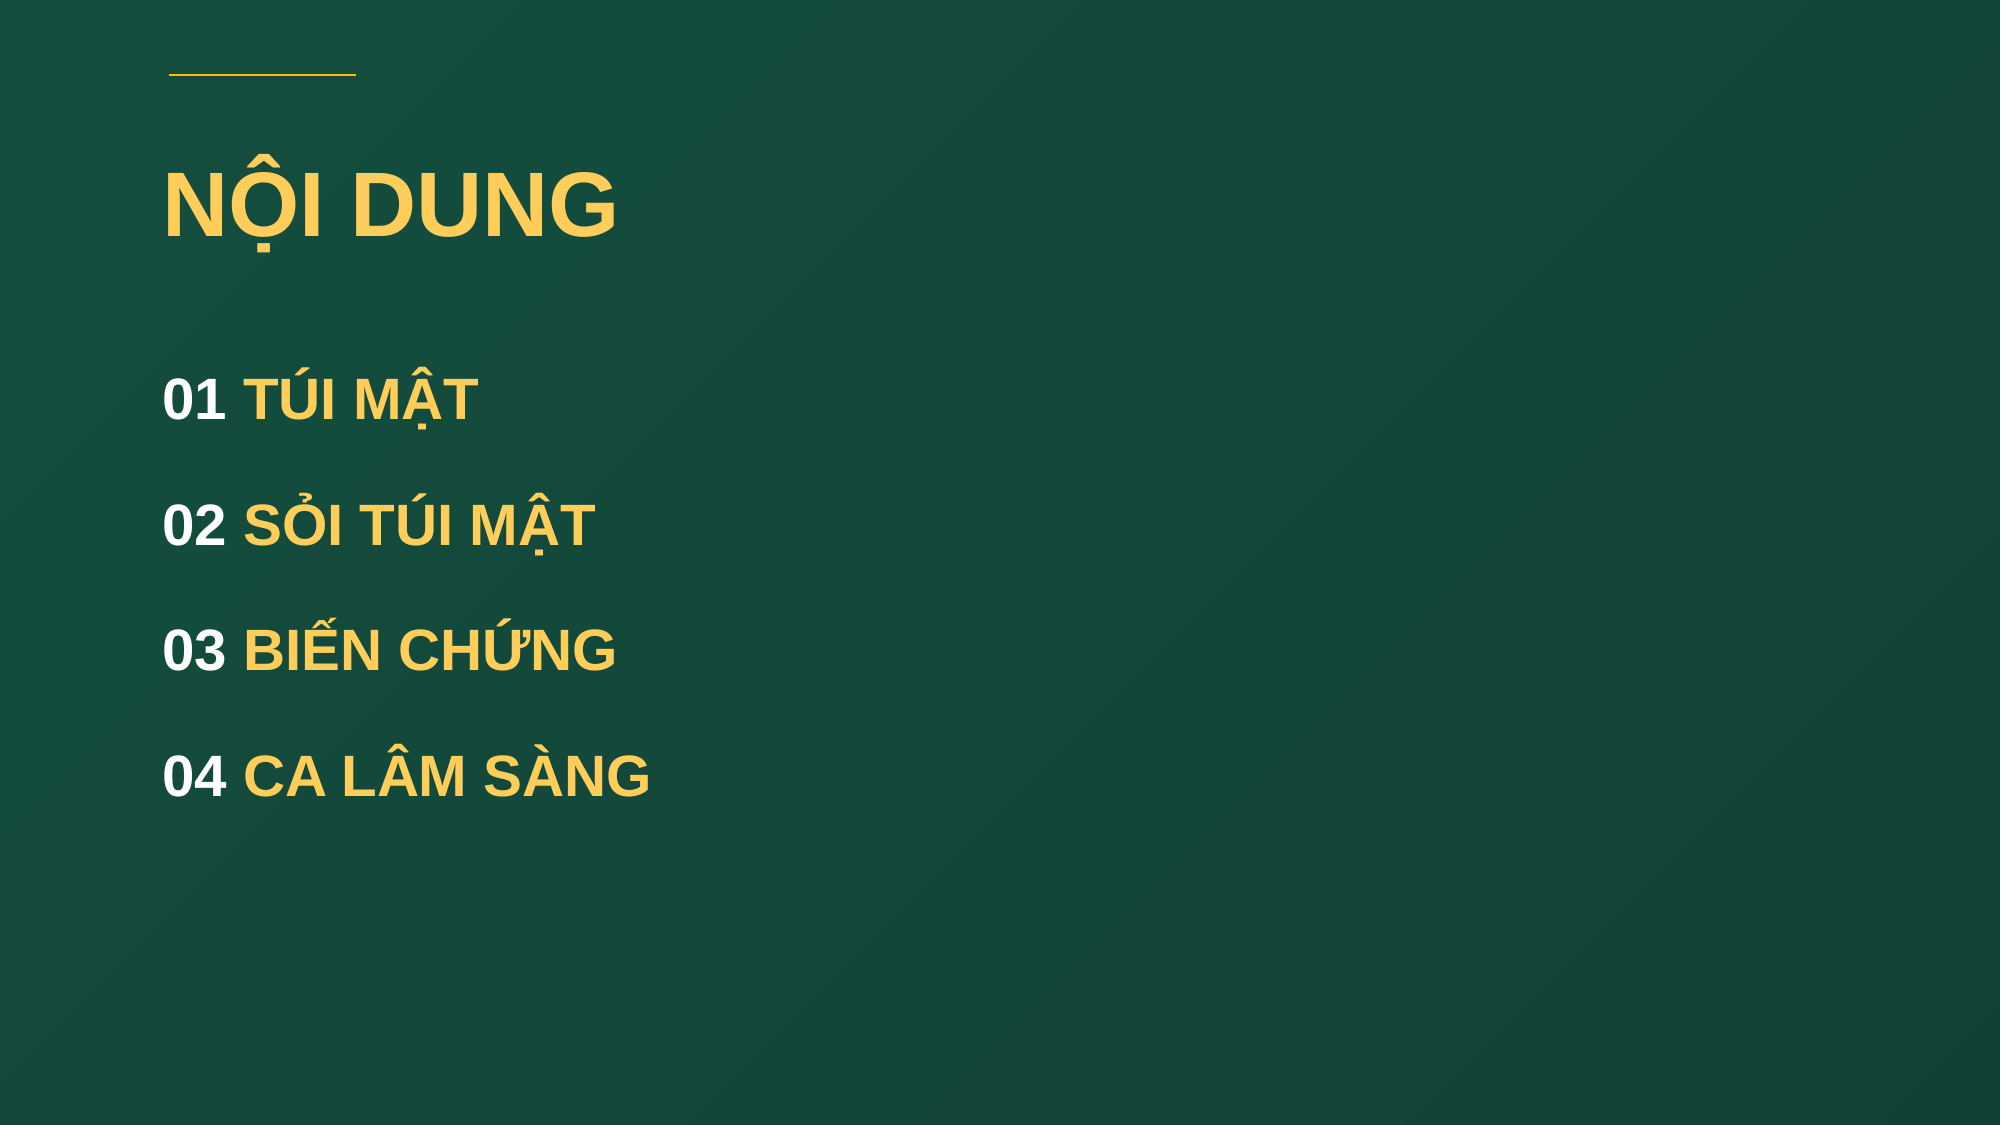

# NỘI DUNG
01 TÚI MẬT
02 SỎI TÚI MẬT
03 BIẾN CHỨNG
04 CA LÂM SÀNG